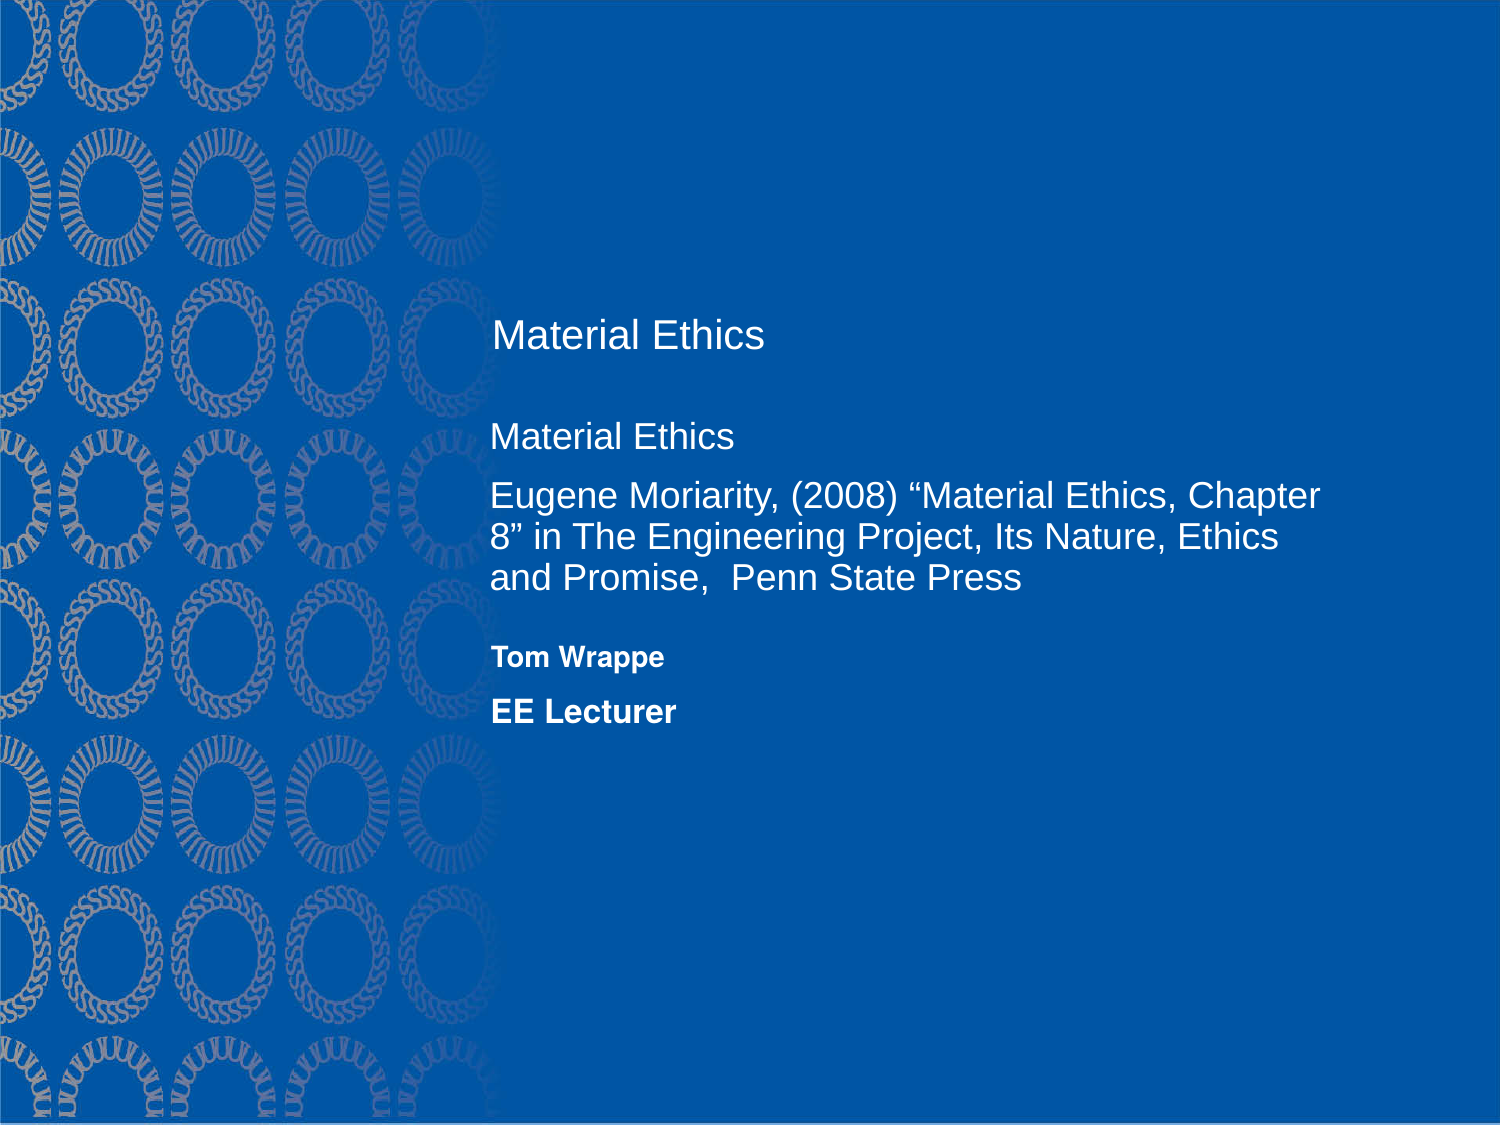

Material Ethics
Material Ethics
Eugene Moriarity, (2008) “Material Ethics, Chapter 8” in The Engineering Project, Its Nature, Ethics and Promise,  Penn State Press
Tom Wrappe
EE Lecturer